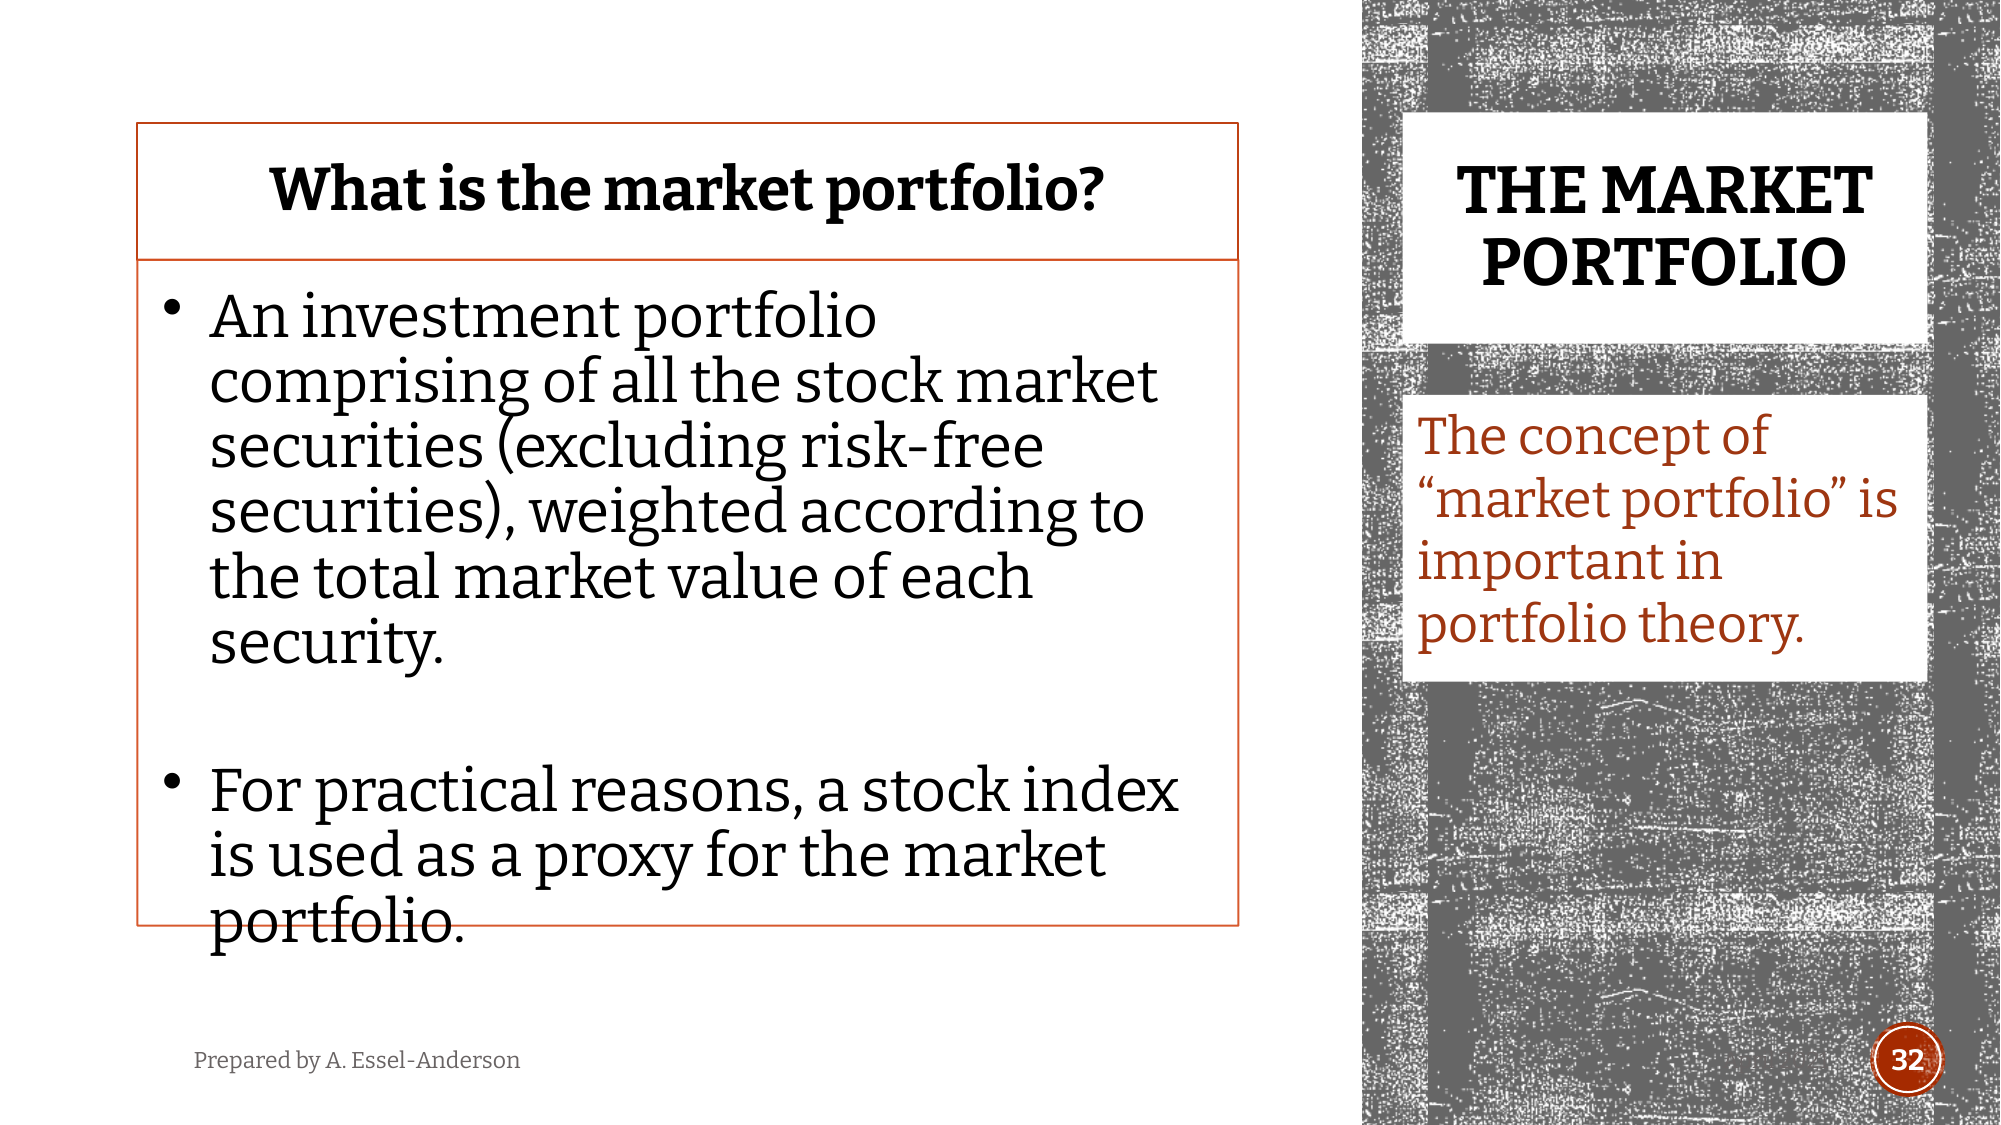

What is the market portfolio?
An investment portfolio comprising of all the stock market securities (excluding risk-free securities), weighted according to the total market value of each security.

For practical reasons, a stock index is used as a proxy for the market portfolio.
# The market portfolio
The concept of “market portfolio” is important in portfolio theory.
Prepared by A. Essel-Anderson
April 2021
32